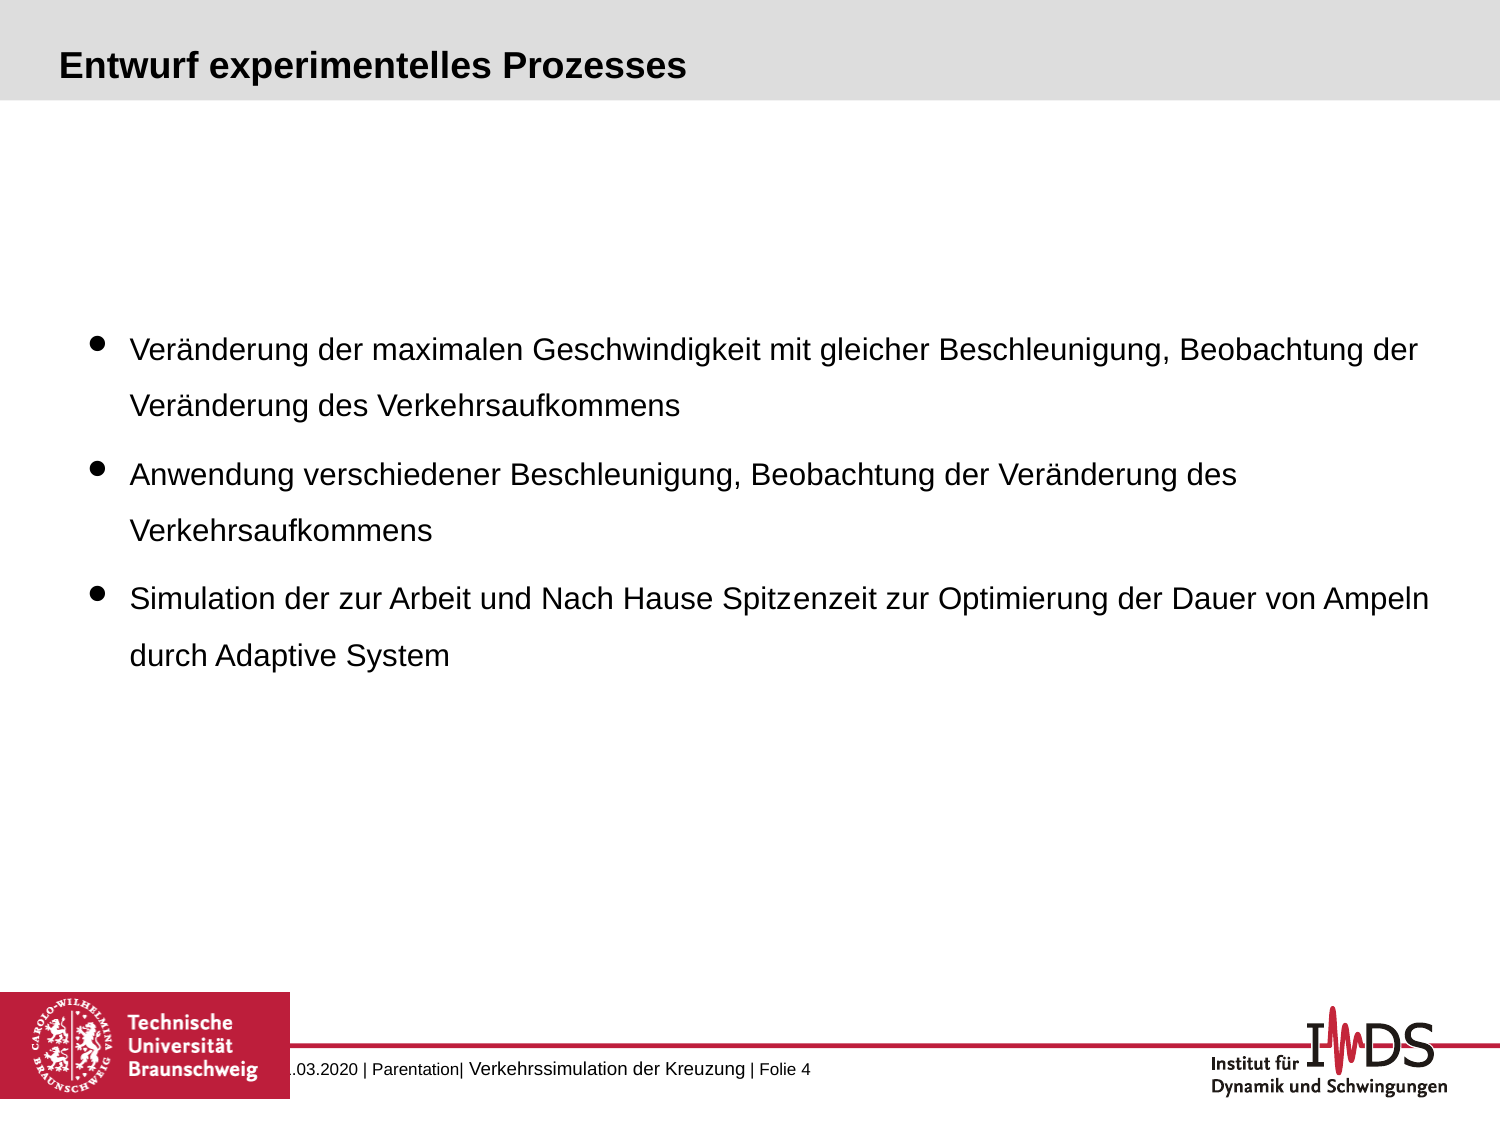

# Entwurf experimentelles Prozesses
Veränderung der maximalen Geschwindigkeit mit gleicher Beschleunigung, Beobachtung der Veränderung des Verkehrsaufkommens
Anwendung verschiedener Beschleunigung, Beobachtung der Veränderung des Verkehrsaufkommens
Simulation der zur Arbeit und Nach Hause Spitzenzeit zur Optimierung der Dauer von Ampeln durch Adaptive System